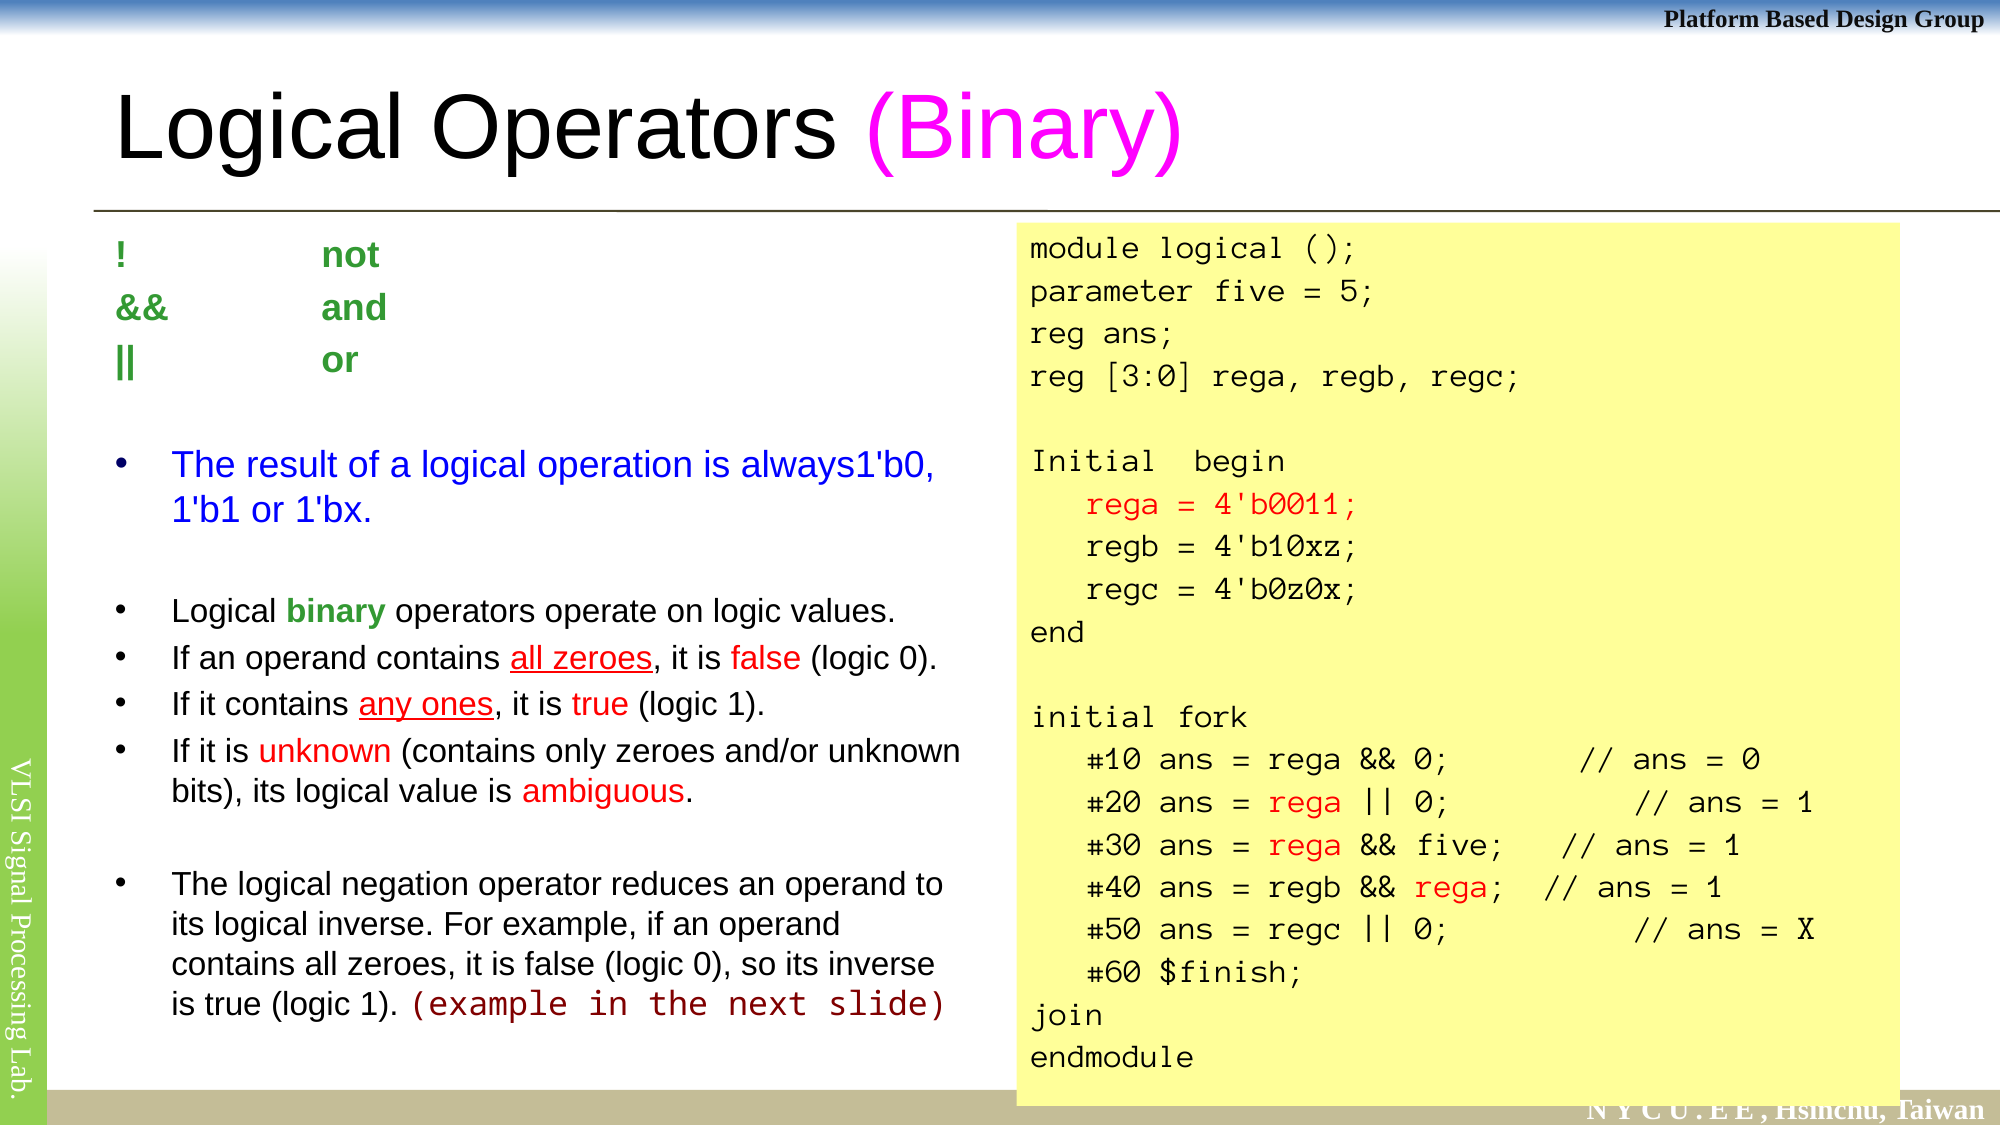

# Logical Operators (Binary)
!		not
&&		and
|| 		or

The result of a logical operation is always1'b0, 1'b1 or 1'bx.

Logical binary operators operate on logic values.
If an operand contains all zeroes, it is false (logic 0).
If it contains any ones, it is true (logic 1).
If it is unknown (contains only zeroes and/or unknown bits), its logical value is ambiguous.

The logical negation operator reduces an operand to its logical inverse. For example, if an operand contains all zeroes, it is false (logic 0), so its inverse is true (logic 1). (example in the next slide)
module logical ();
parameter five = 5;
reg ans;
reg [3:0] rega, regb, regc;

Initial  begin
	rega = 4'b0011;
	regb = 4'b10xz;
	regc = 4'b0z0x;
end

initial fork
	#10 ans = rega && 0;       // ans = 0
	#20 ans = rega || 0;          // ans = 1
	#30 ans = rega && five;   // ans = 1
	#40 ans = regb && rega;  // ans = 1
	#50 ans = regc || 0;          // ans = X
	#60 $finish;
join
endmodule